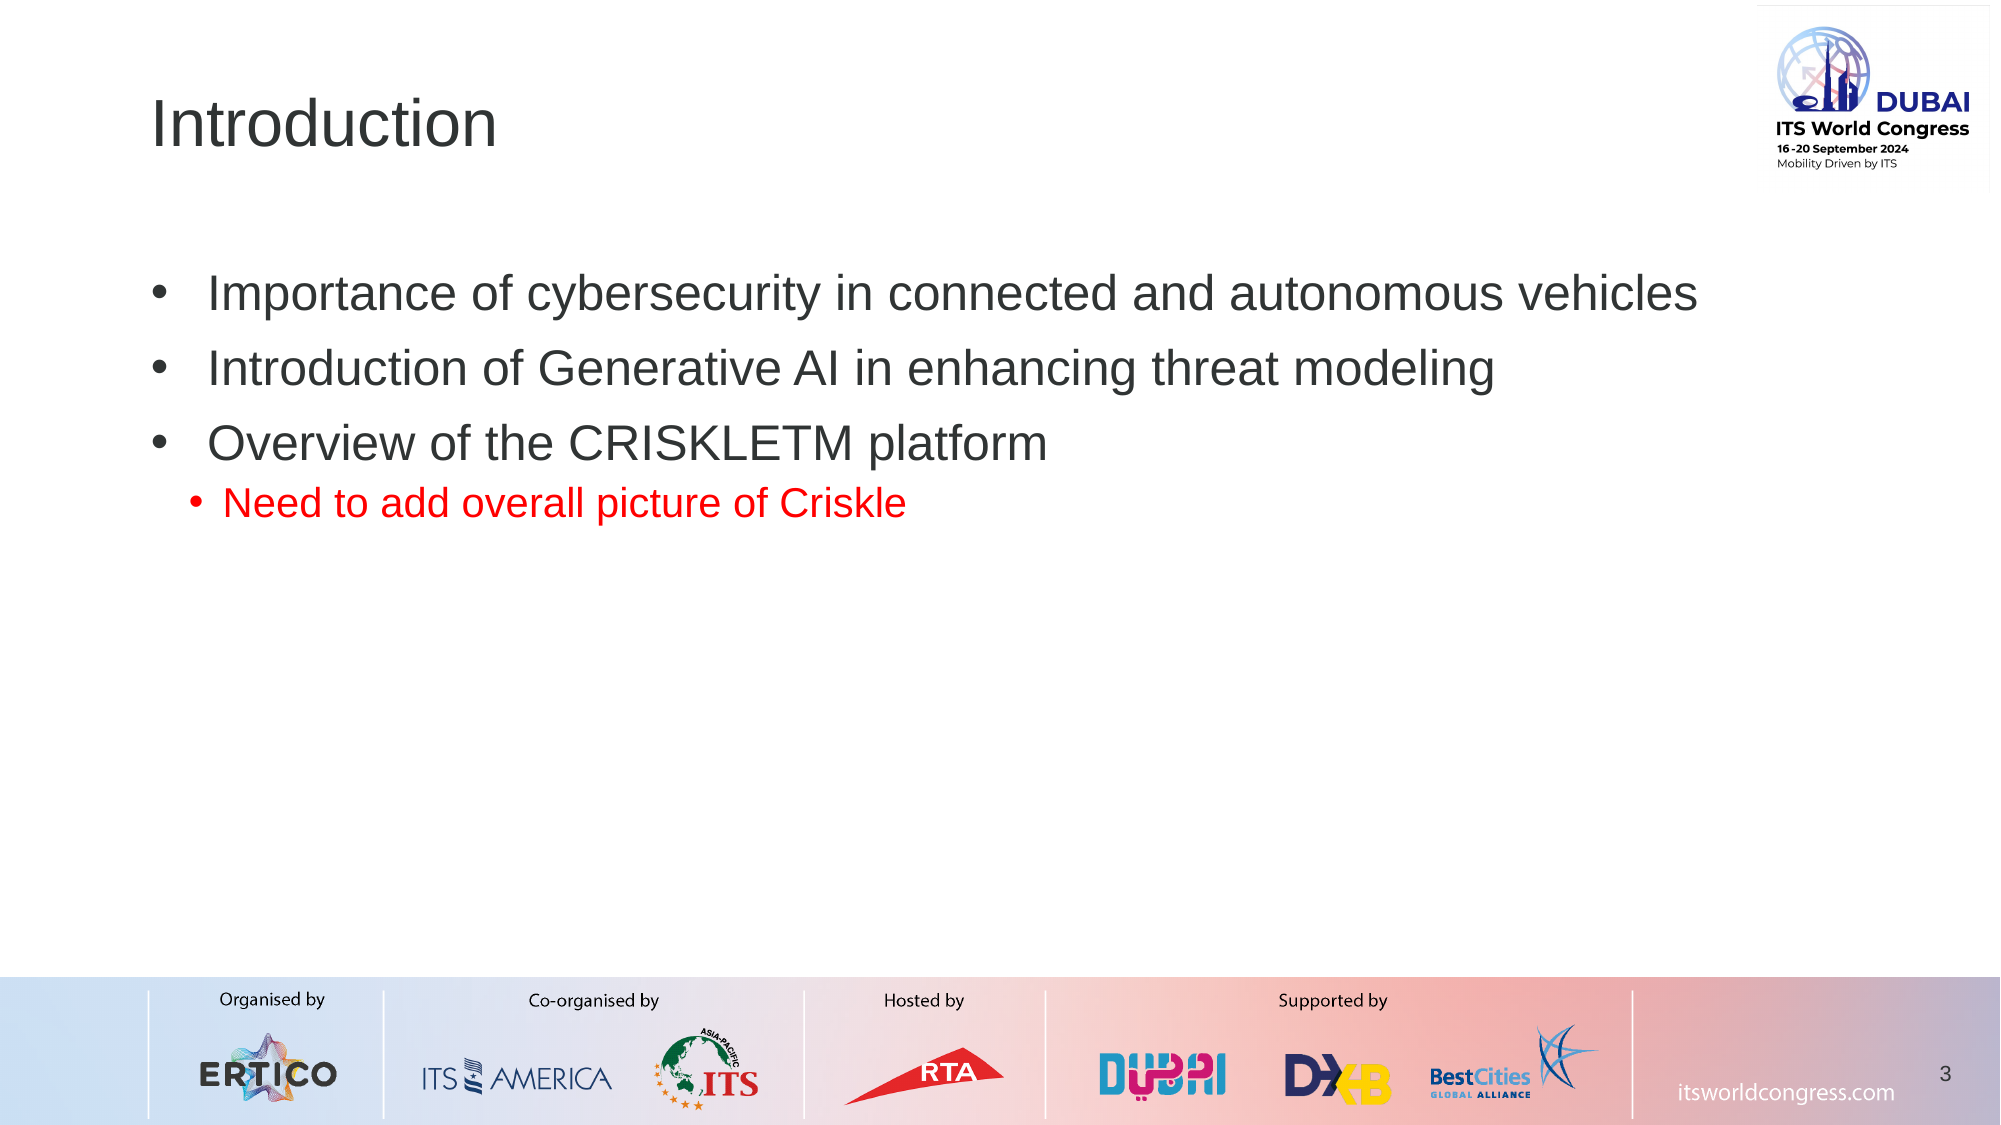

# Introduction
Importance of cybersecurity in connected and autonomous vehicles
Introduction of Generative AI in enhancing threat modeling
Overview of the CRISKLETM platform
Need to add overall picture of Criskle
3